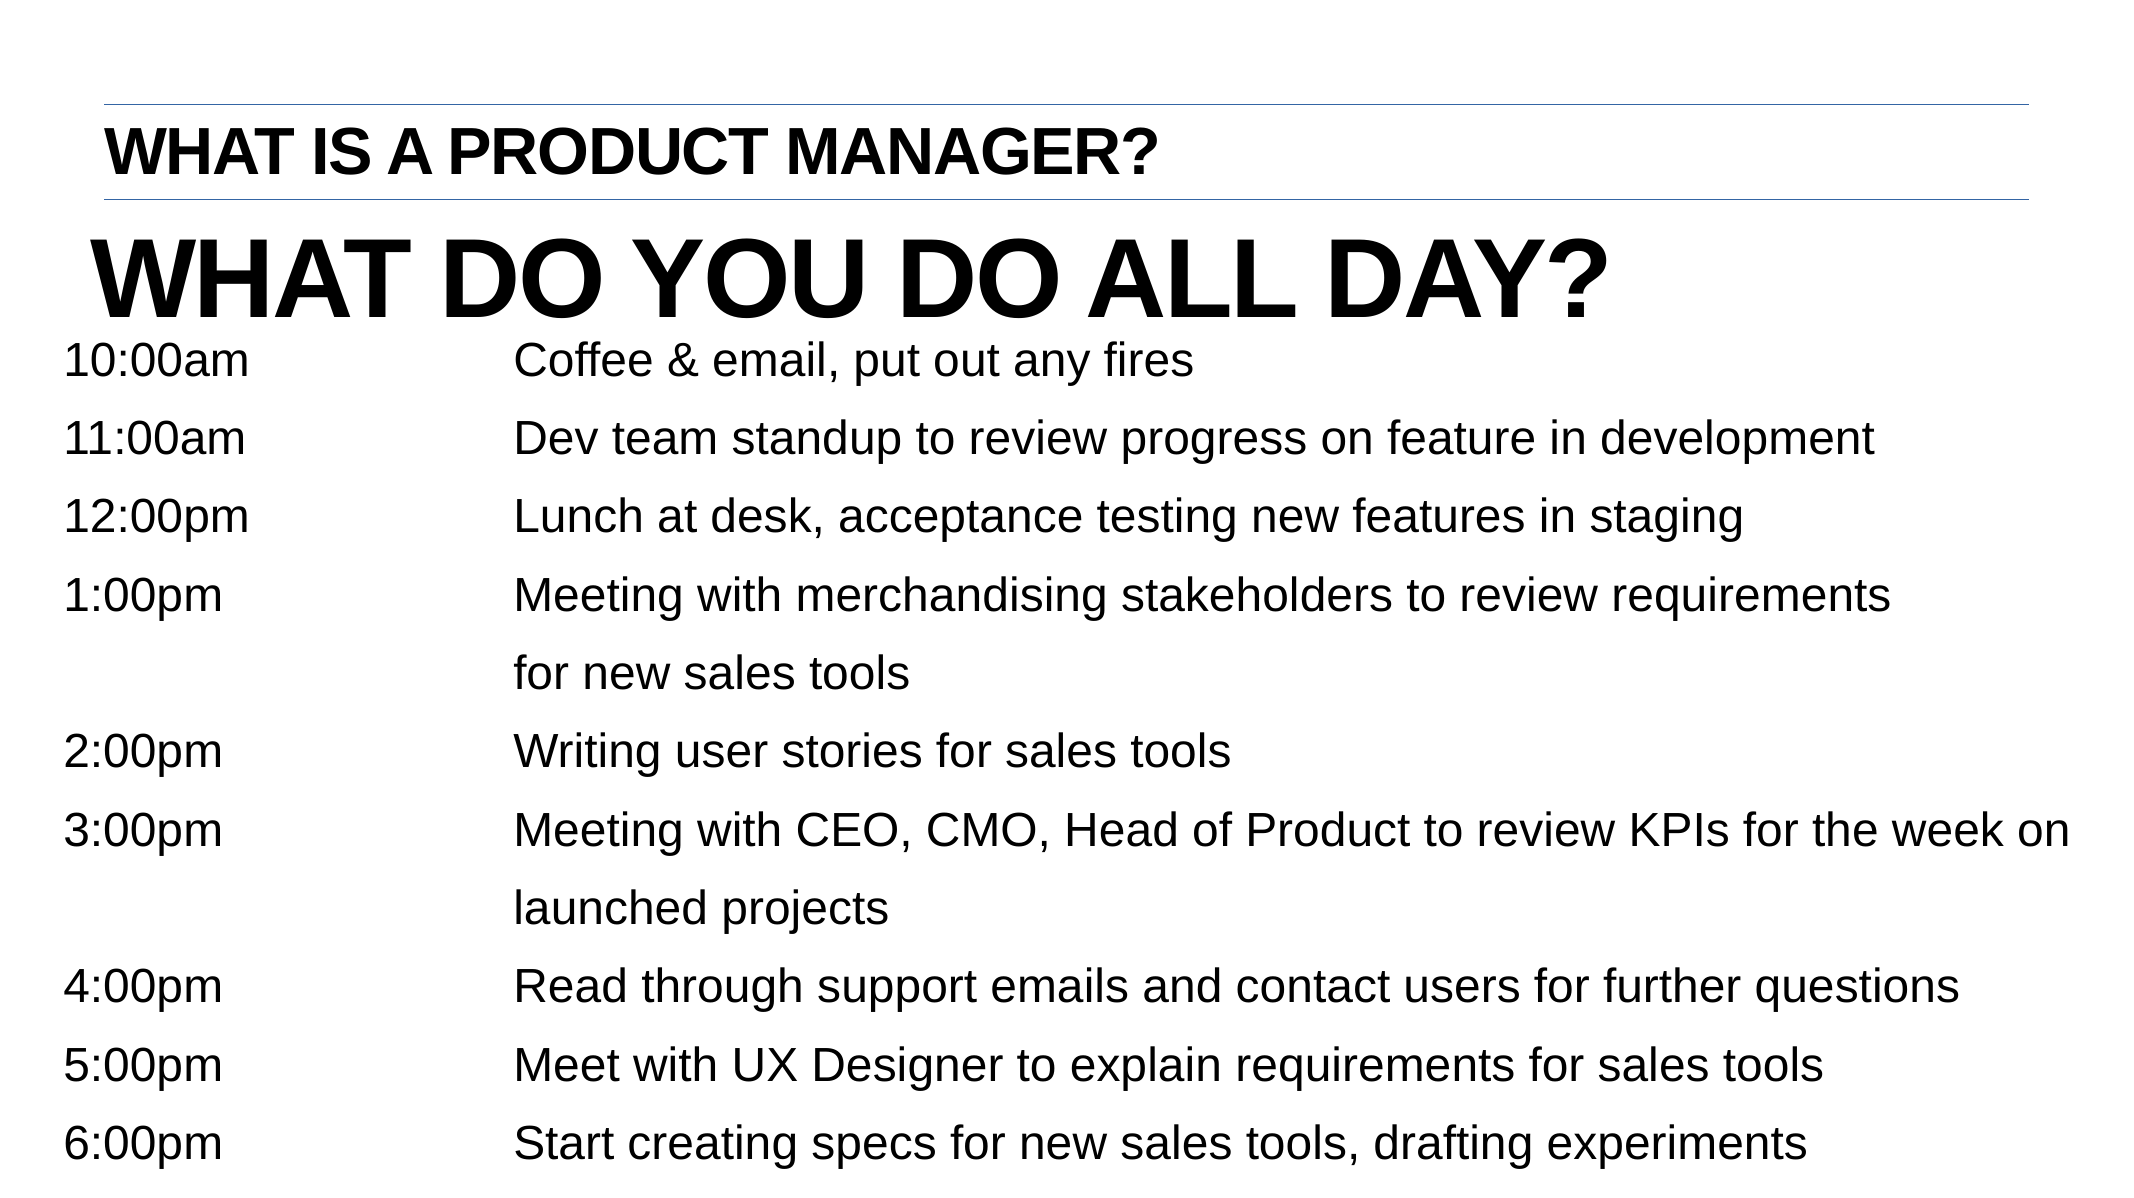

what is a product manager?
what do you do all day?
10:00am		Coffee & email, put out any fires
11:00am		Dev team standup to review progress on feature in development
12:00pm		Lunch at desk, acceptance testing new features in staging
1:00pm		Meeting with merchandising stakeholders to review requirements
			for new sales tools
2:00pm		Writing user stories for sales tools
3:00pm		Meeting with CEO, CMO, Head of Product to review KPIs for the week on
			launched projects
4:00pm		Read through support emails and contact users for further questions
5:00pm		Meet with UX Designer to explain requirements for sales tools
6:00pm		Start creating specs for new sales tools, drafting experiments